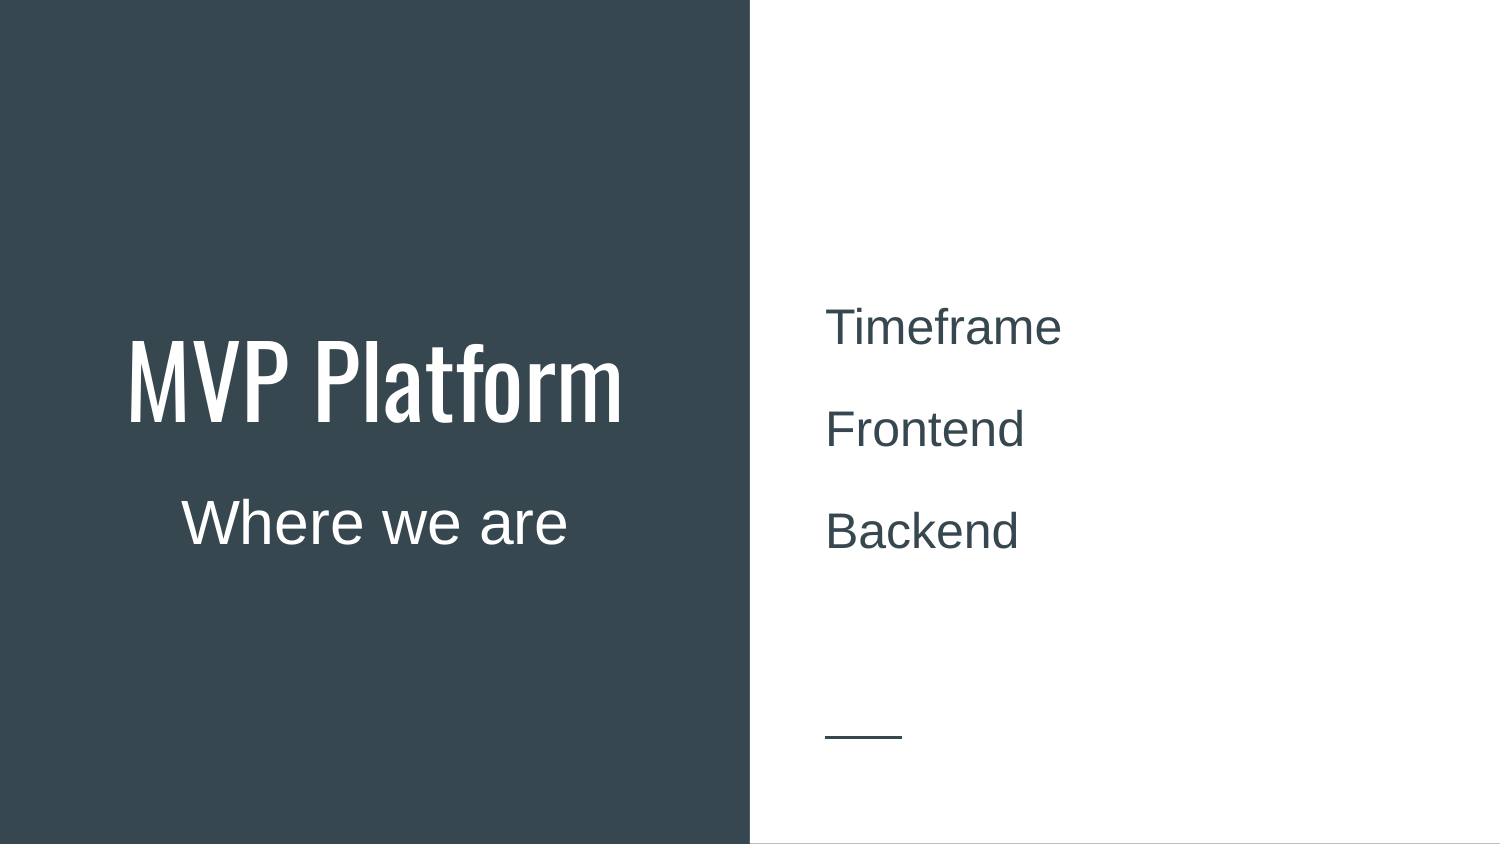

Timeframe
Frontend
Backend
# MVP Platform
Where we are